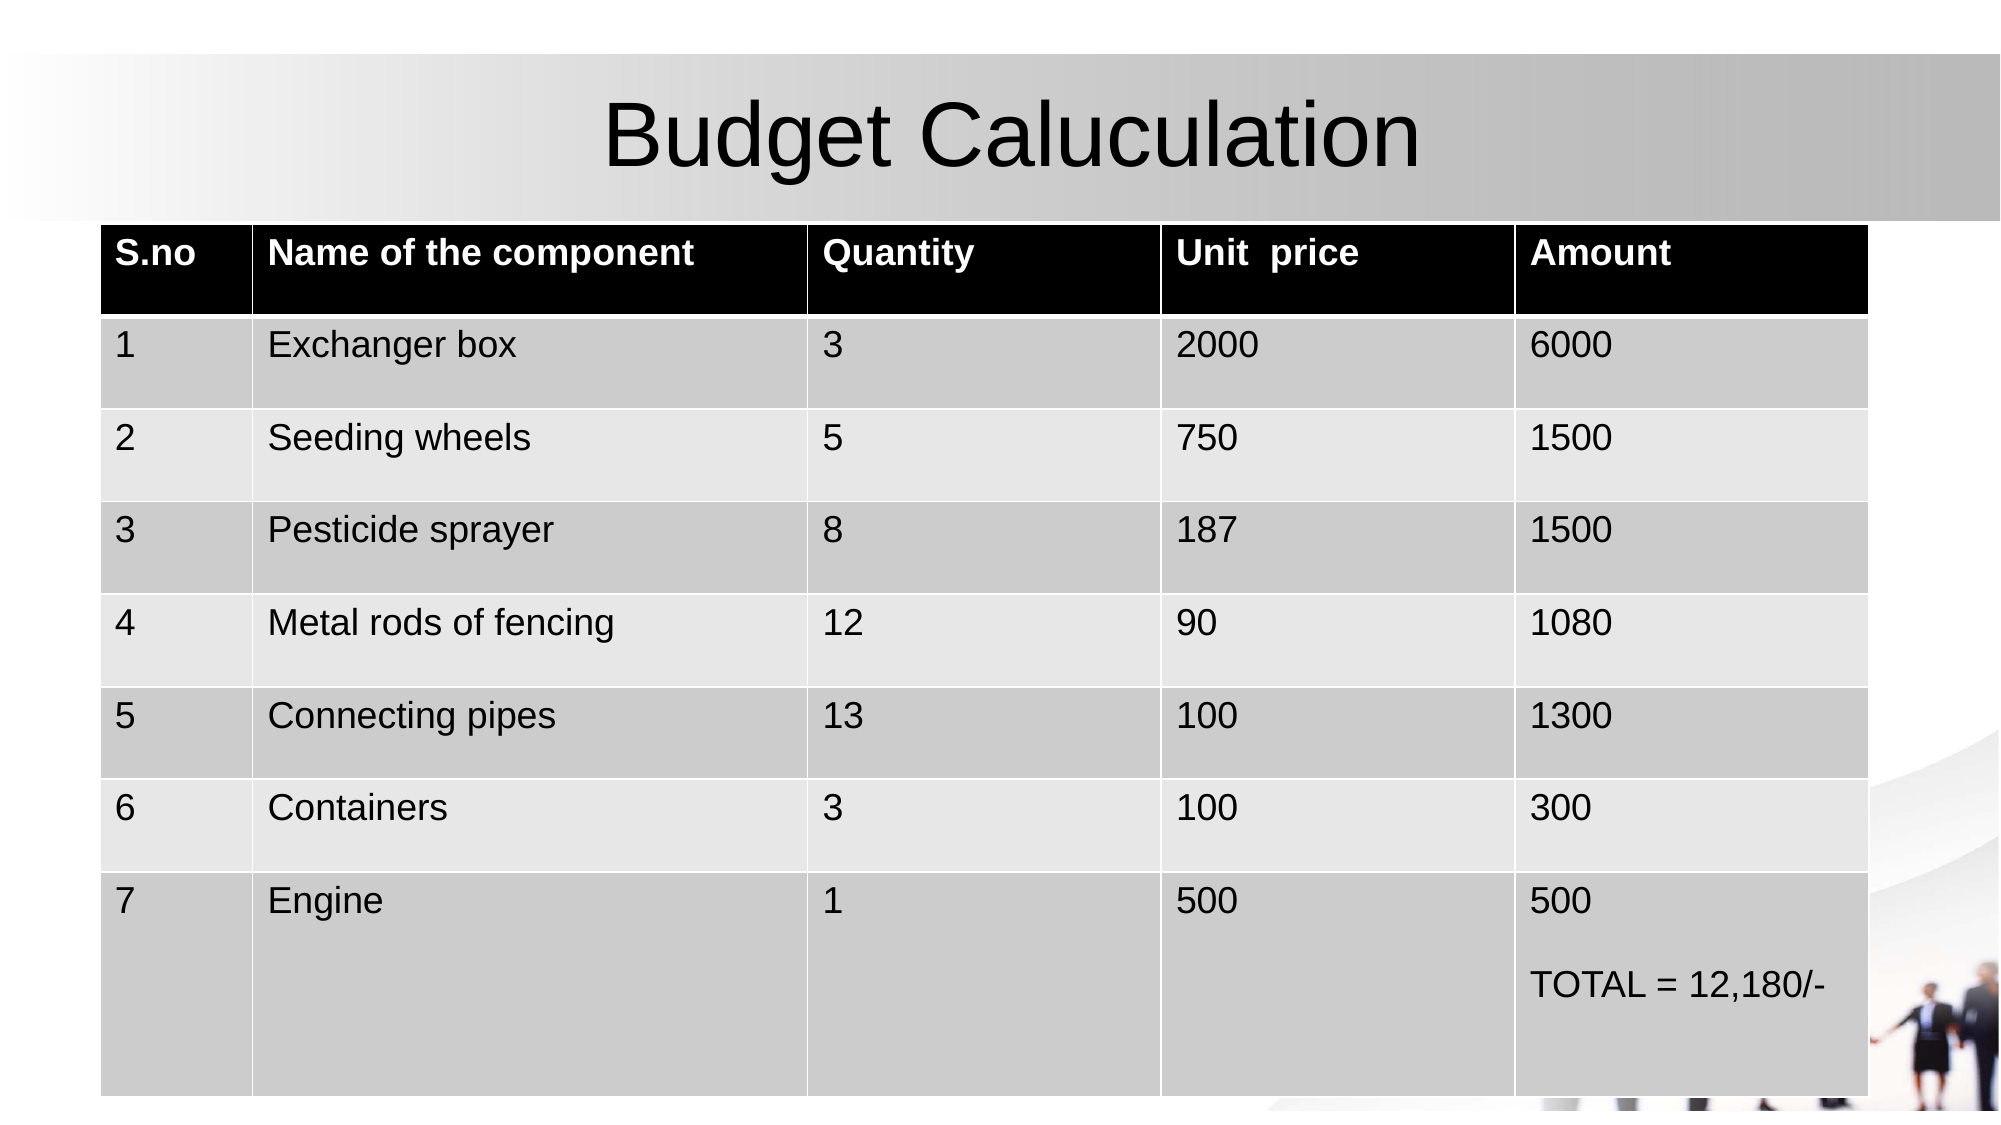

# Budget Caluculation
| S.no | Name of the component | Quantity | Unit price | Amount |
| --- | --- | --- | --- | --- |
| 1 | Exchanger box | 3 | 2000 | 6000 |
| 2 | Seeding wheels | 5 | 750 | 1500 |
| 3 | Pesticide sprayer | 8 | 187 | 1500 |
| 4 | Metal rods of fencing | 12 | 90 | 1080 |
| 5 | Connecting pipes | 13 | 100 | 1300 |
| 6 | Containers | 3 | 100 | 300 |
| 7 | Engine | 1 | 500 | 500 TOTAL = 12,180/- |